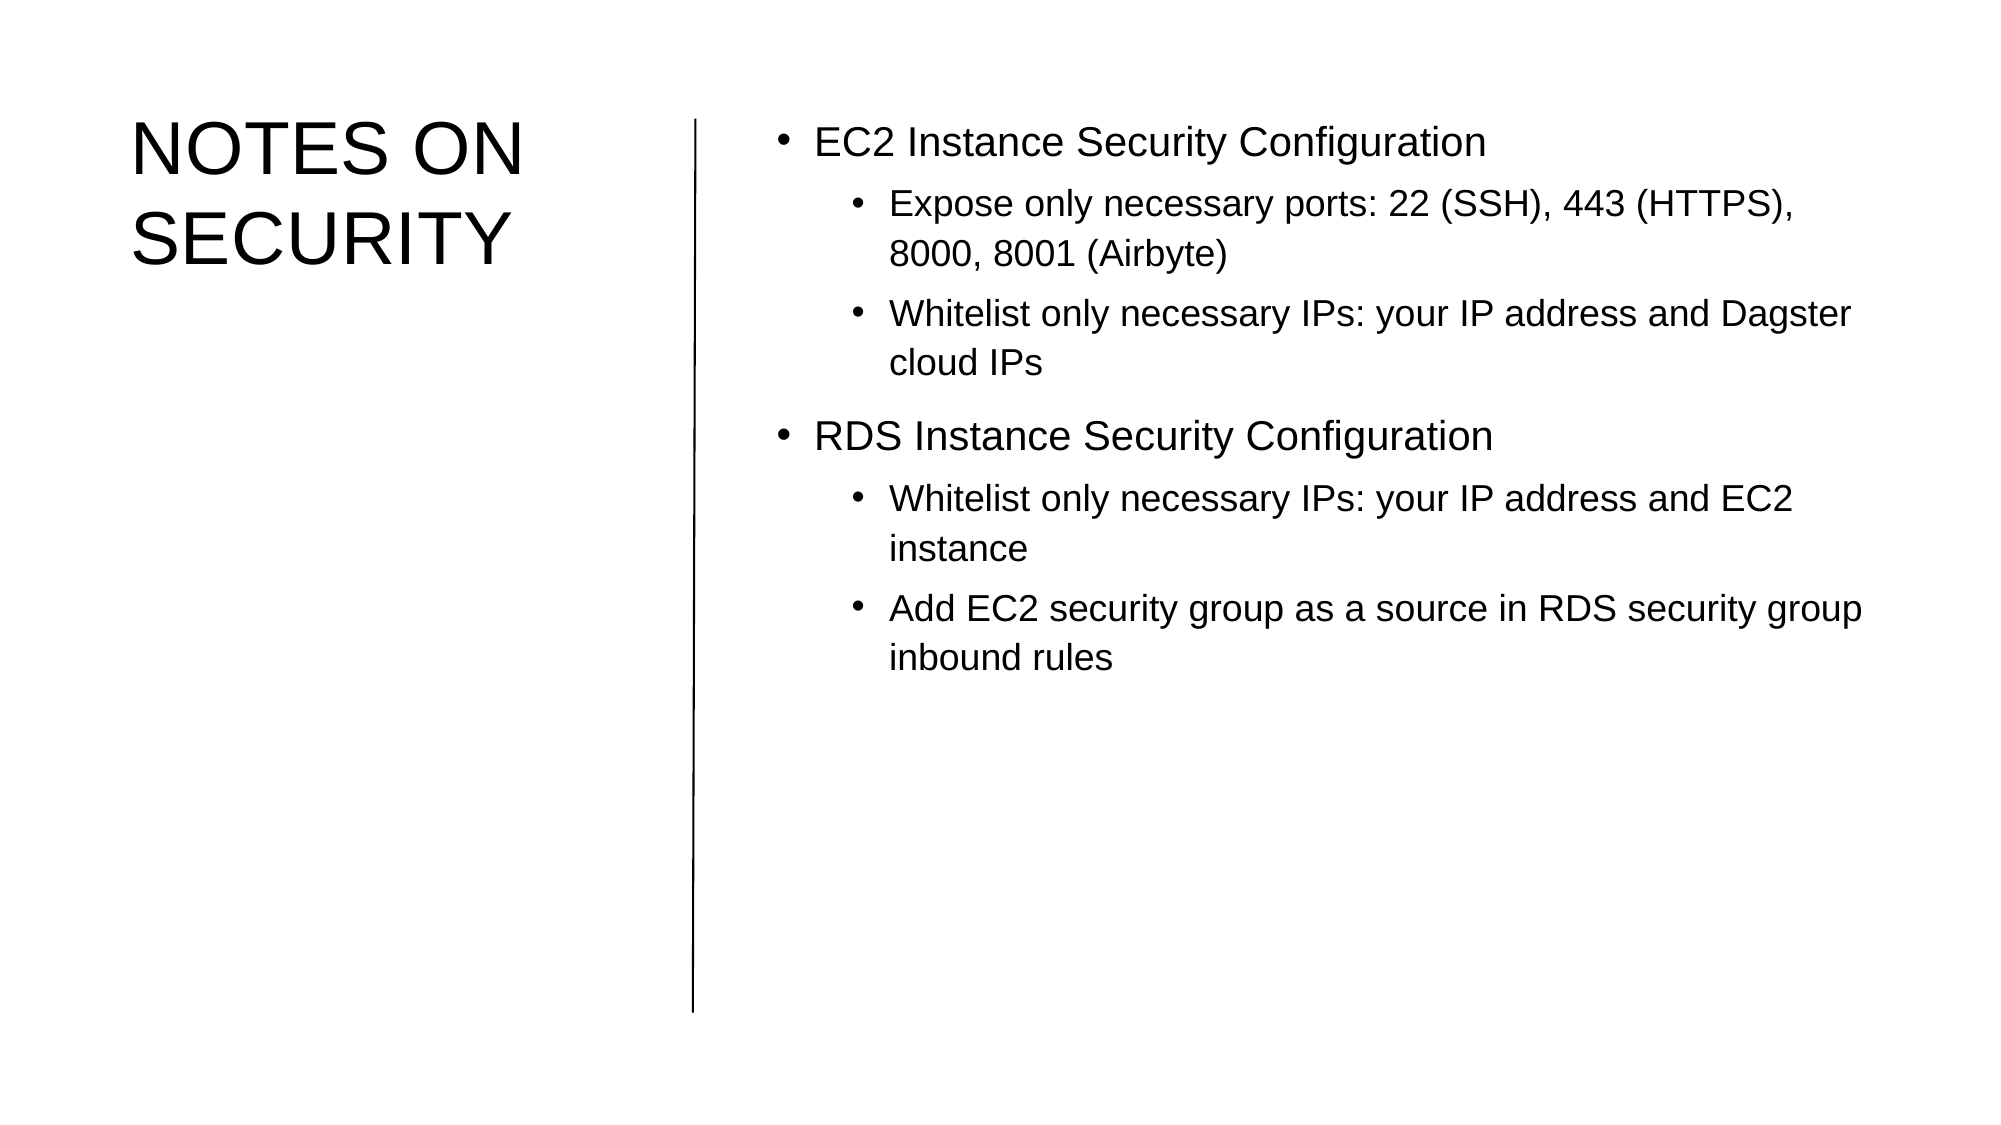

# Notes on Security
EC2 Instance Security Configuration
Expose only necessary ports: 22 (SSH), 443 (HTTPS), 8000, 8001 (Airbyte)
Whitelist only necessary IPs: your IP address and Dagster cloud IPs
RDS Instance Security Configuration
Whitelist only necessary IPs: your IP address and EC2 instance
Add EC2 security group as a source in RDS security group inbound rules